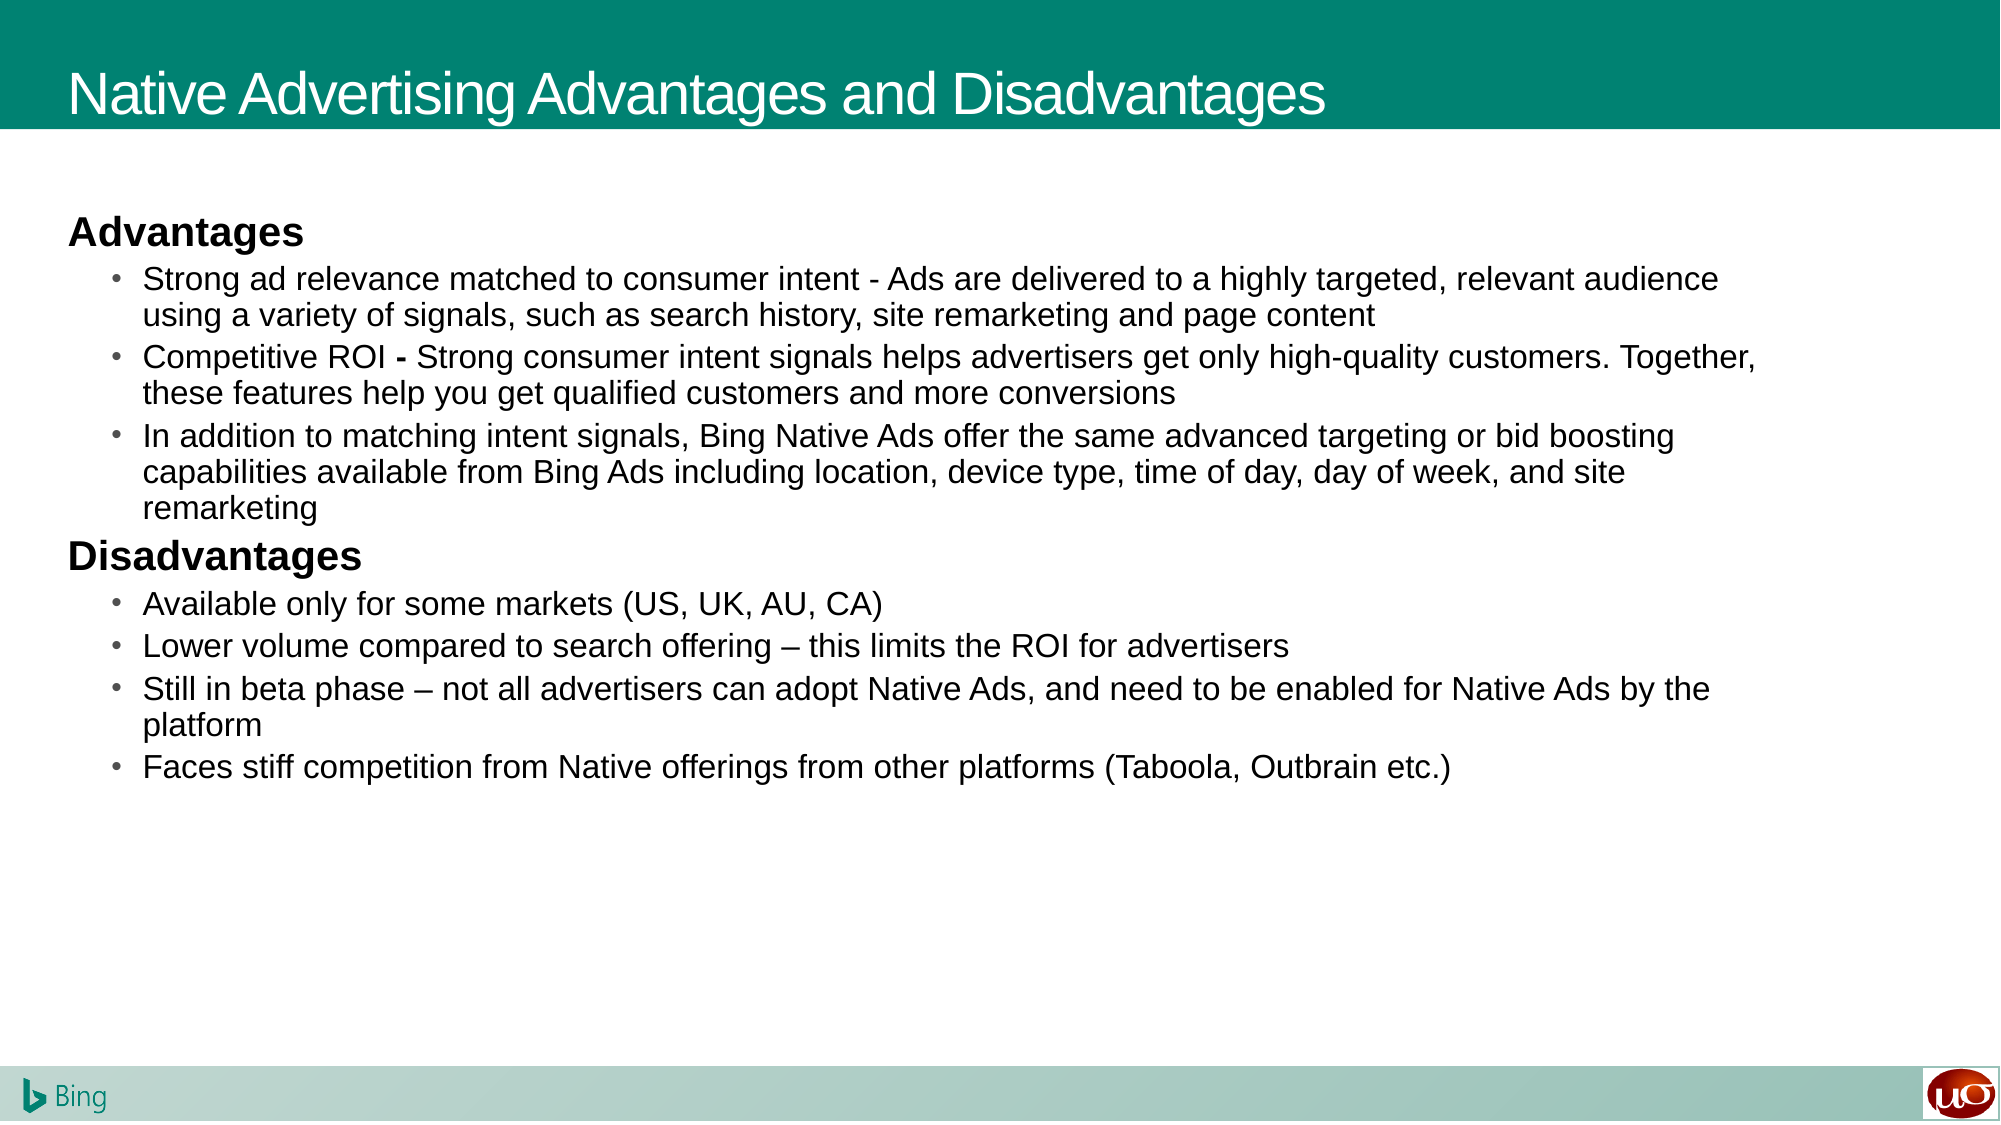

# Native Advertising Advantages and Disadvantages
Advantages
Strong ad relevance matched to consumer intent - Ads are delivered to a highly targeted, relevant audience using a variety of signals, such as search history, site remarketing and page content
Competitive ROI - Strong consumer intent signals helps advertisers get only high-quality customers. Together, these features help you get qualified customers and more conversions
In addition to matching intent signals, Bing Native Ads offer the same advanced targeting or bid boosting capabilities available from Bing Ads including location, device type, time of day, day of week, and site remarketing
Disadvantages
Available only for some markets (US, UK, AU, CA)
Lower volume compared to search offering – this limits the ROI for advertisers
Still in beta phase – not all advertisers can adopt Native Ads, and need to be enabled for Native Ads by the platform
Faces stiff competition from Native offerings from other platforms (Taboola, Outbrain etc.)